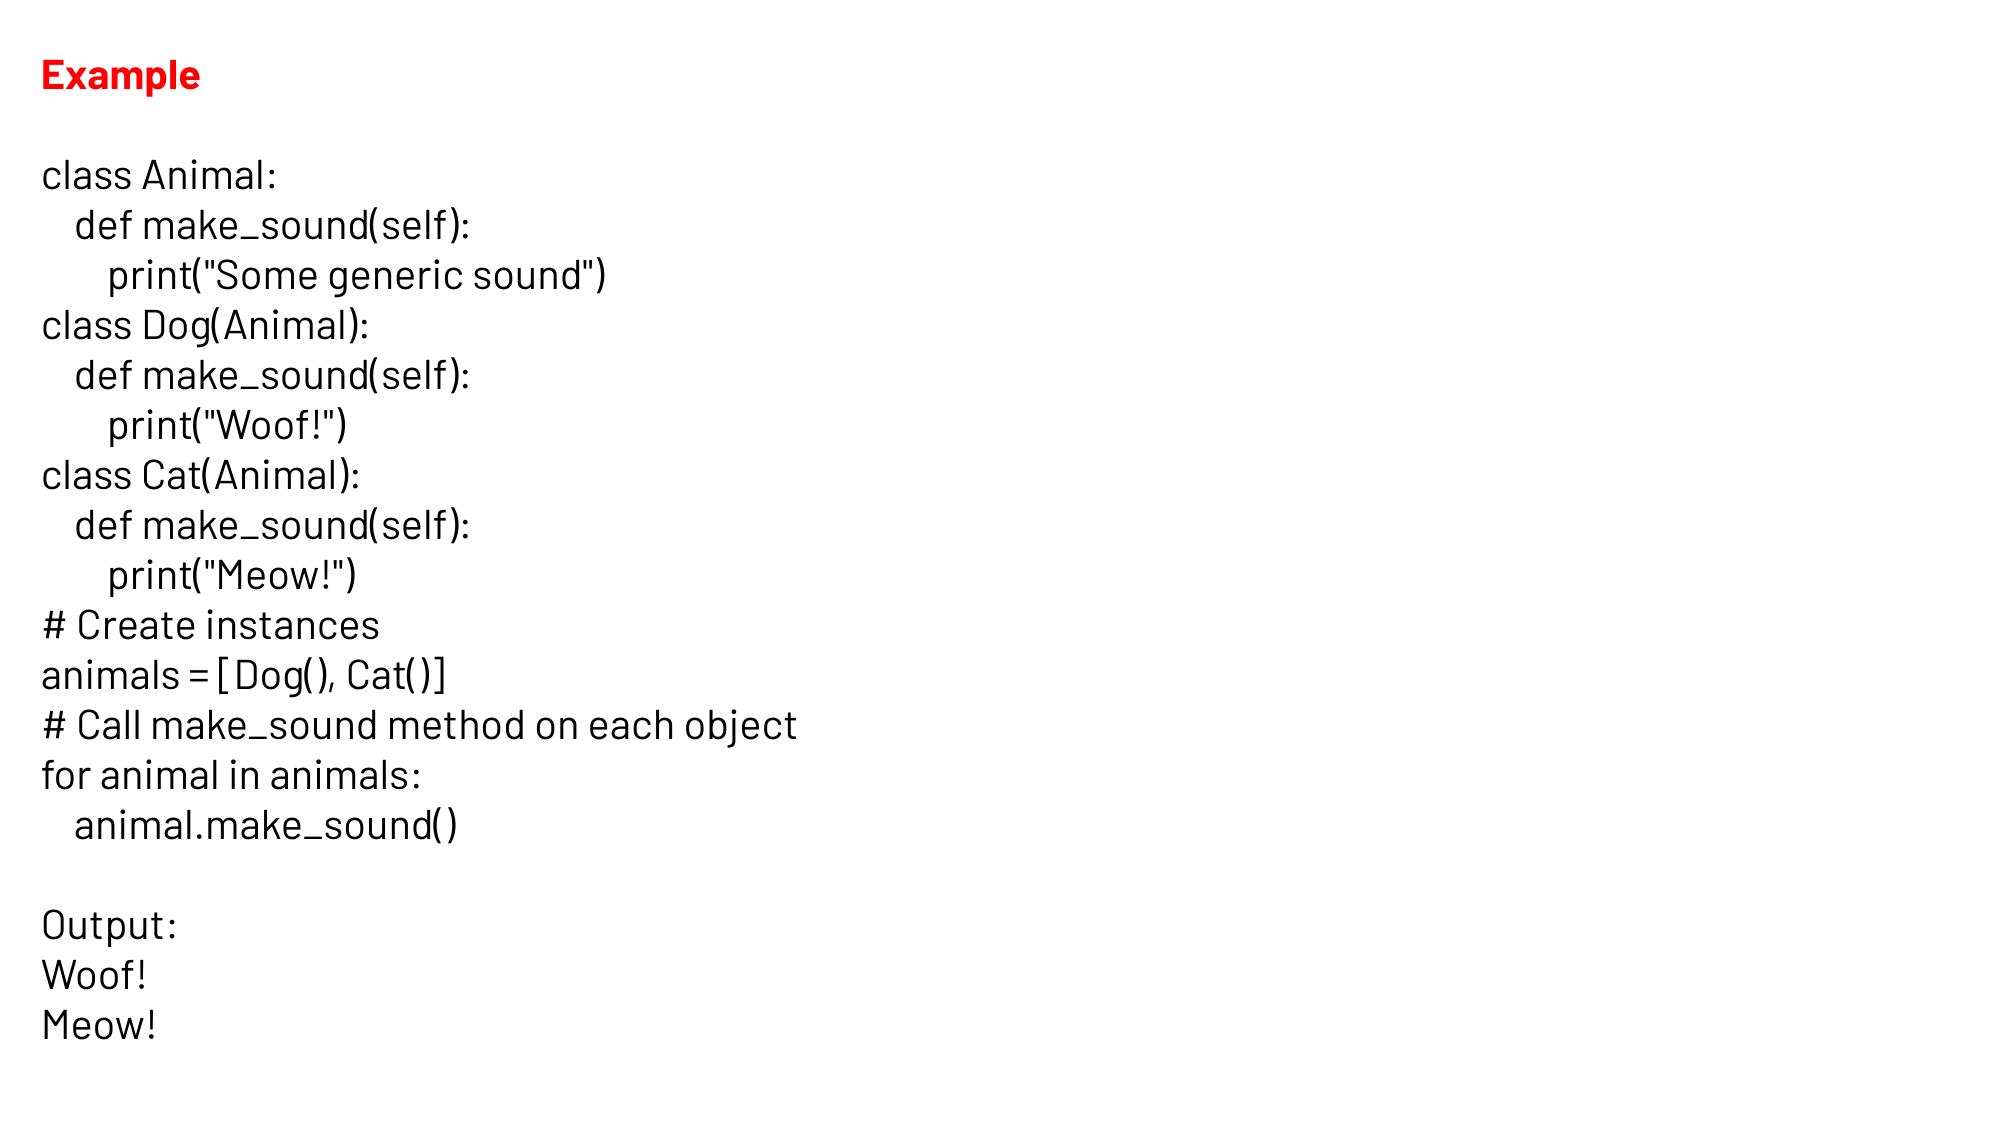

Example

class Animal:
    def make_sound(self):
        print("Some generic sound")
class Dog(Animal):
    def make_sound(self):
        print("Woof!")
class Cat(Animal):
    def make_sound(self):
        print("Meow!")
# Create instances
animals = [Dog(), Cat()]
# Call make_sound method on each object
for animal in animals:
    animal.make_sound()

Output:
Woof!
Meow!